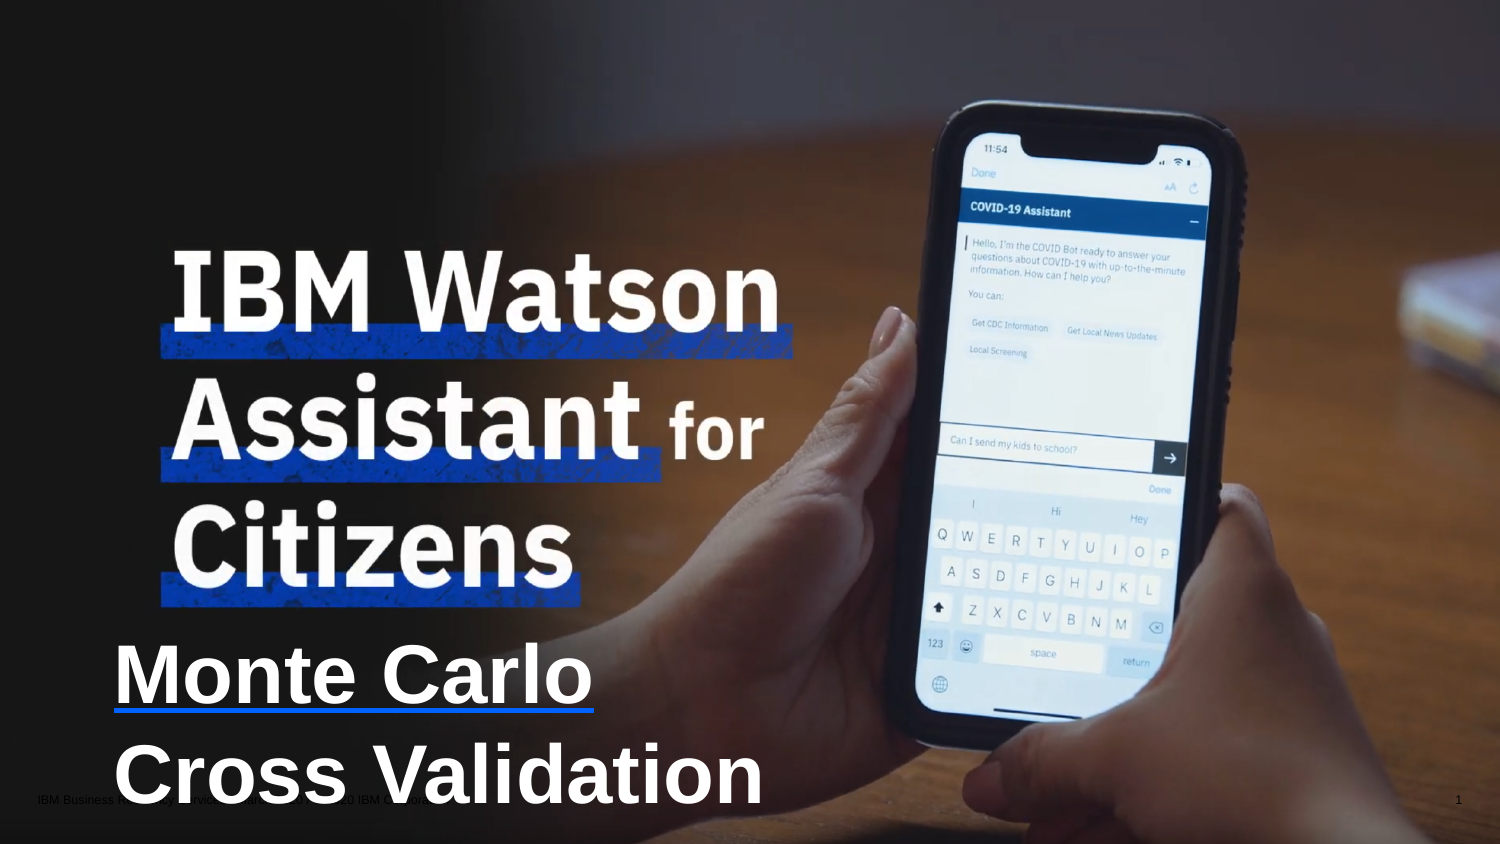

Monte Carlo Cross Validation
IBM Business Resiliency Services / March 2020 / © 2020 IBM Corporation
1